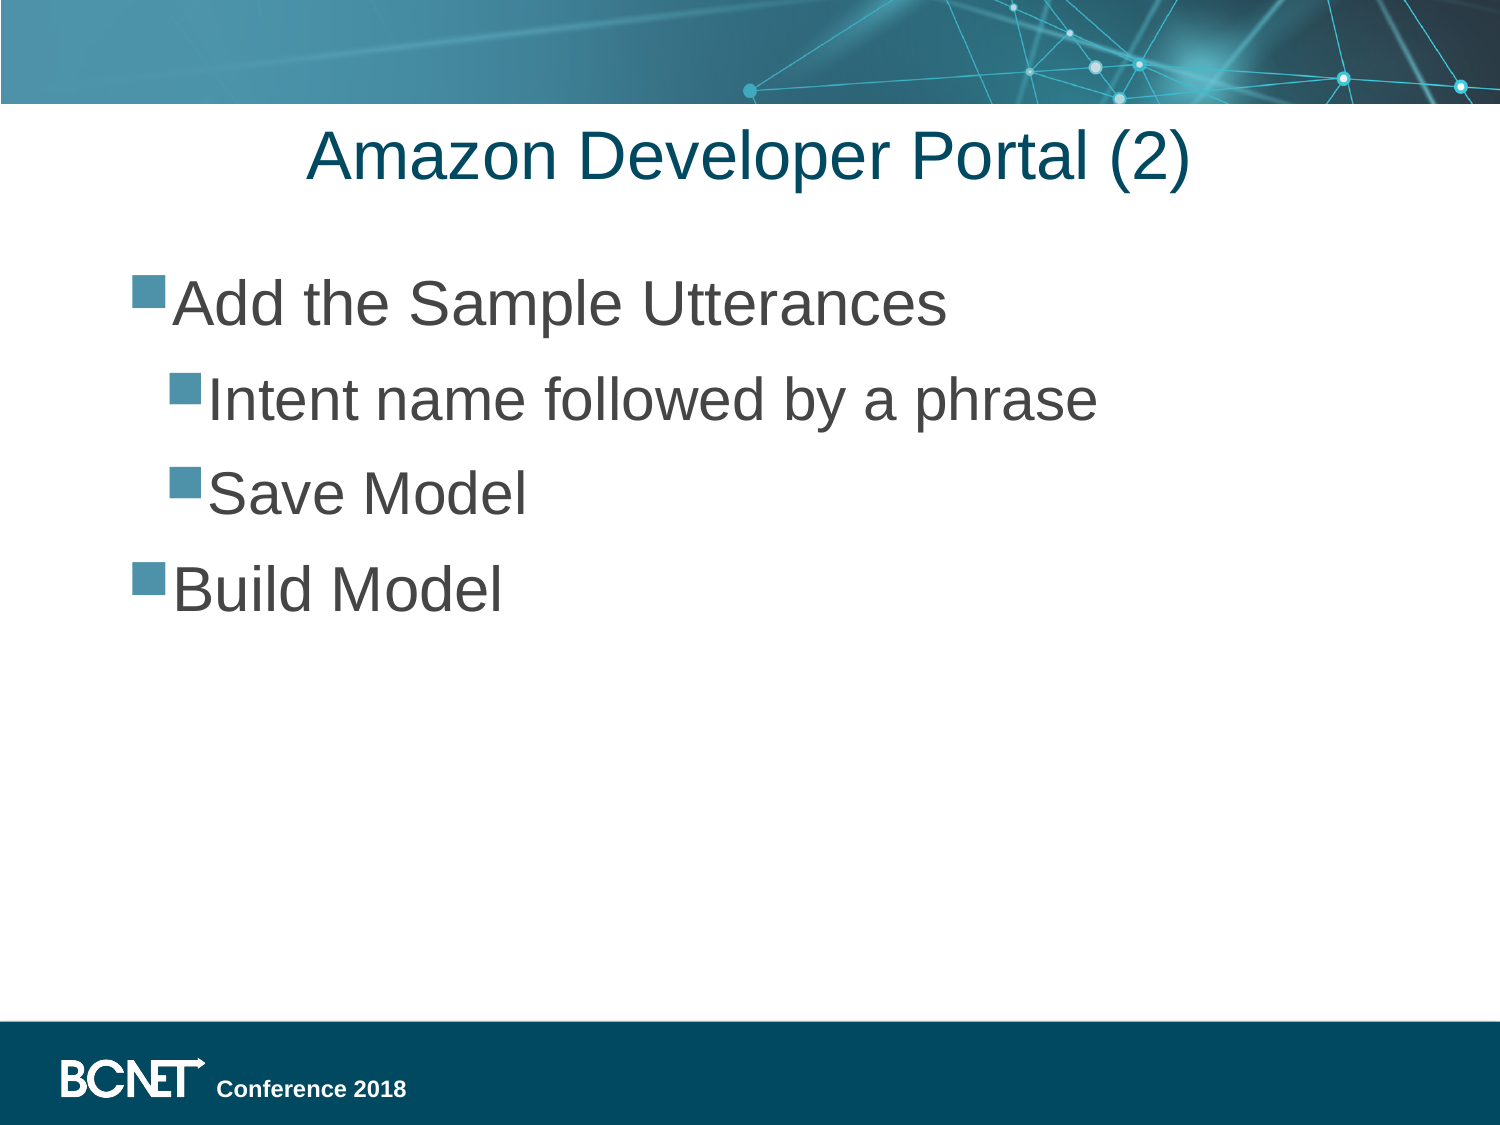

# Amazon Developer Portal (2)
Add the Sample Utterances
Intent name followed by a phrase
Save Model
Build Model